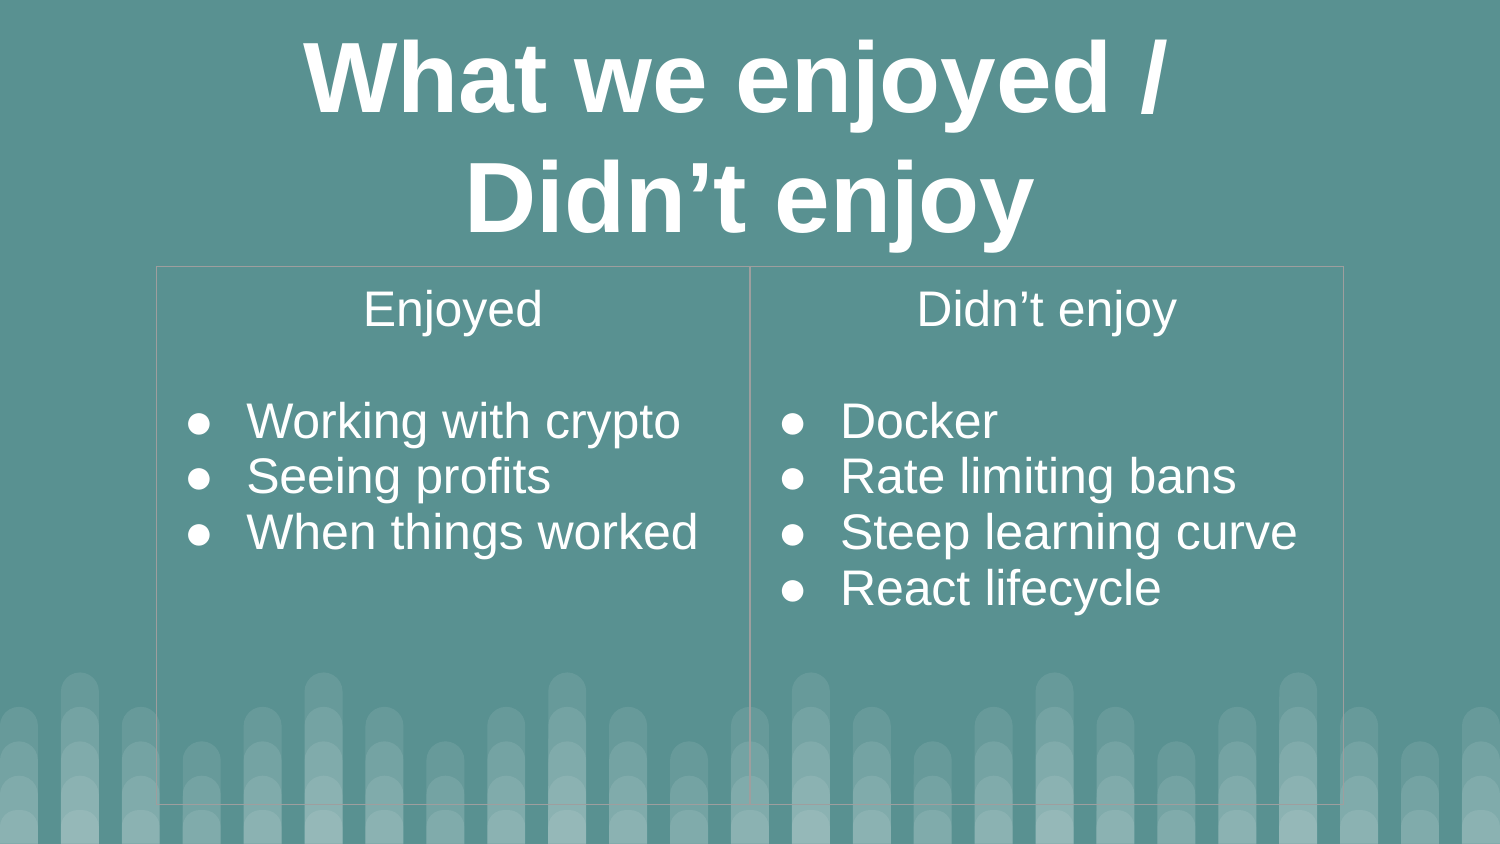

# What we enjoyed /
Didn’t enjoy
| Enjoyed Working with crypto Seeing profits When things worked | Didn’t enjoy Docker Rate limiting bans Steep learning curve React lifecycle |
| --- | --- |